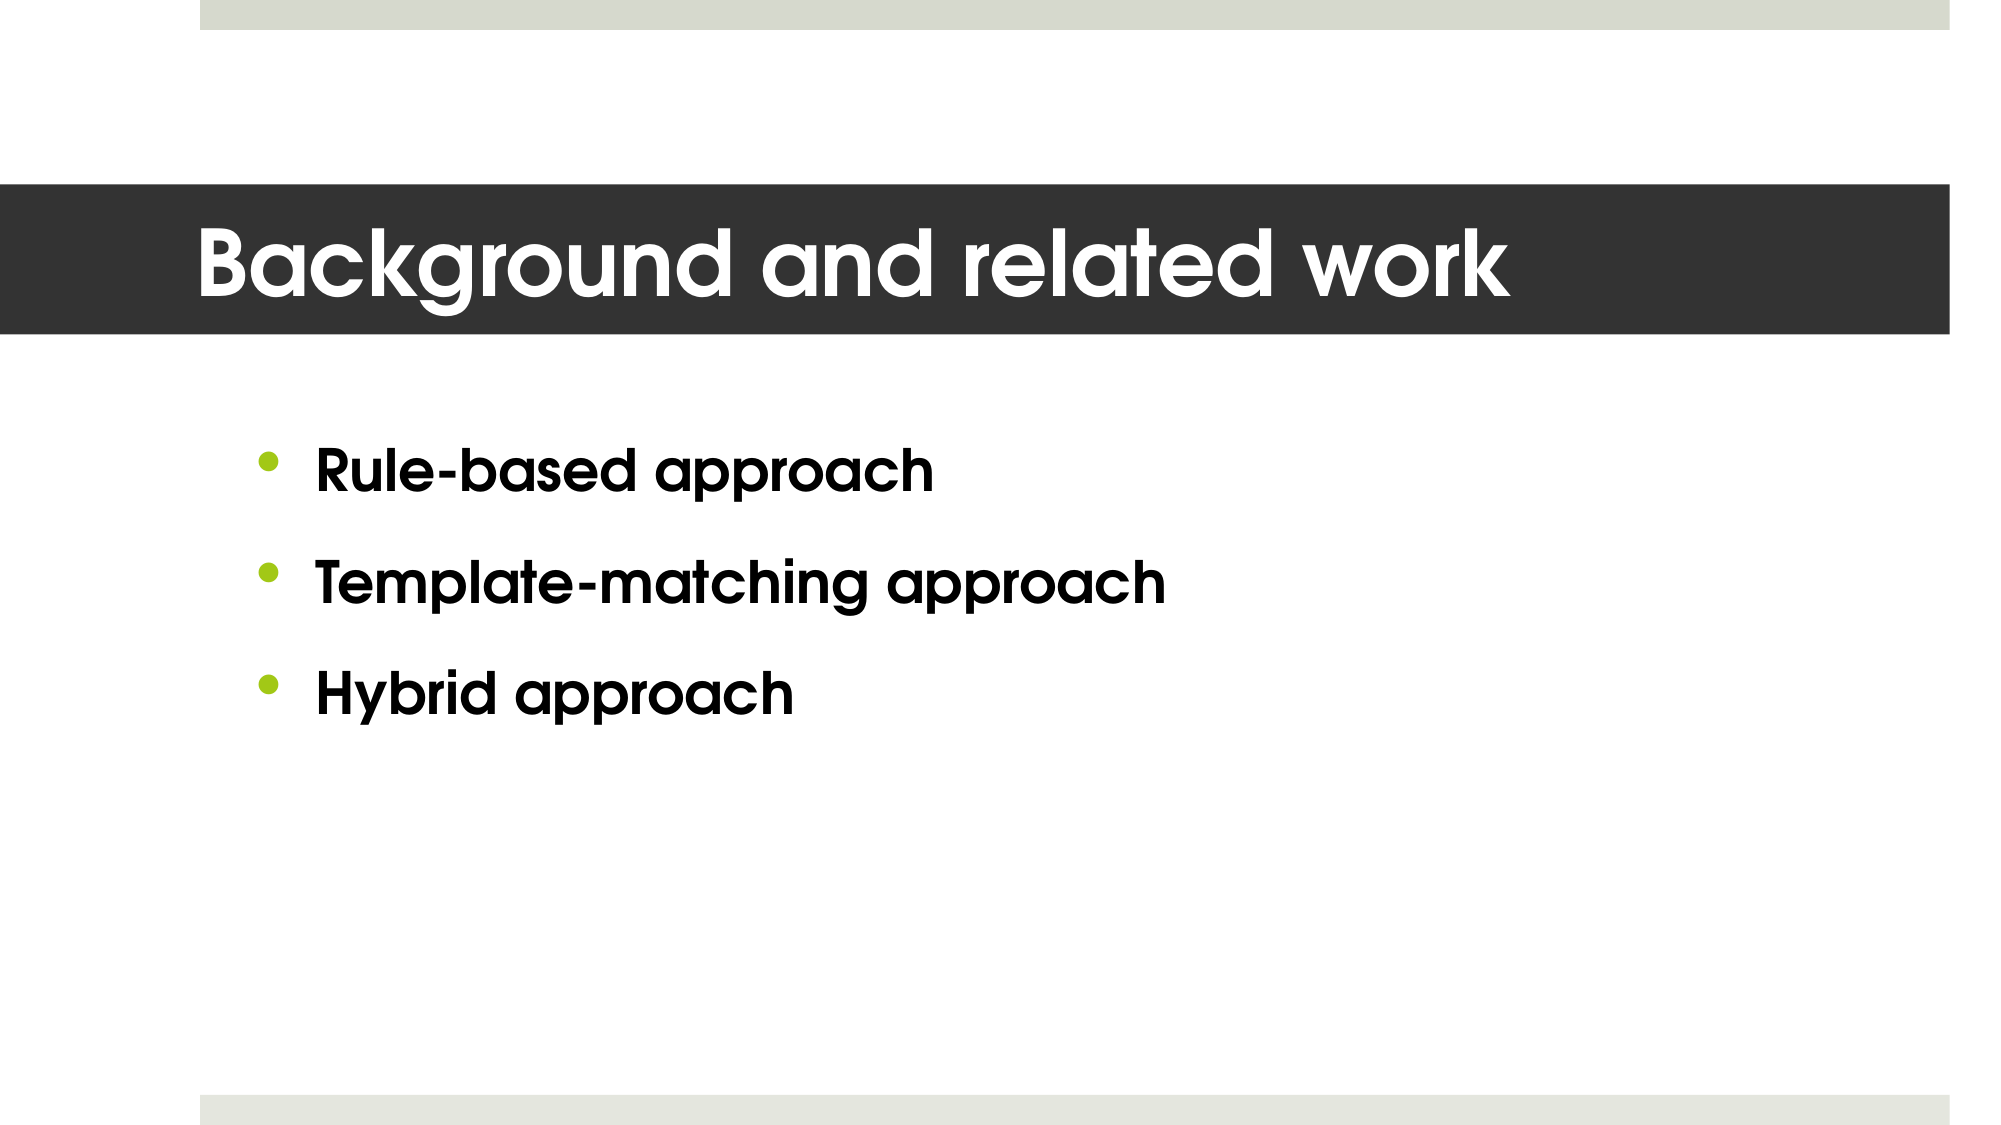

# Background and related work
Rule-based approach
Template-matching approach
Hybrid approach